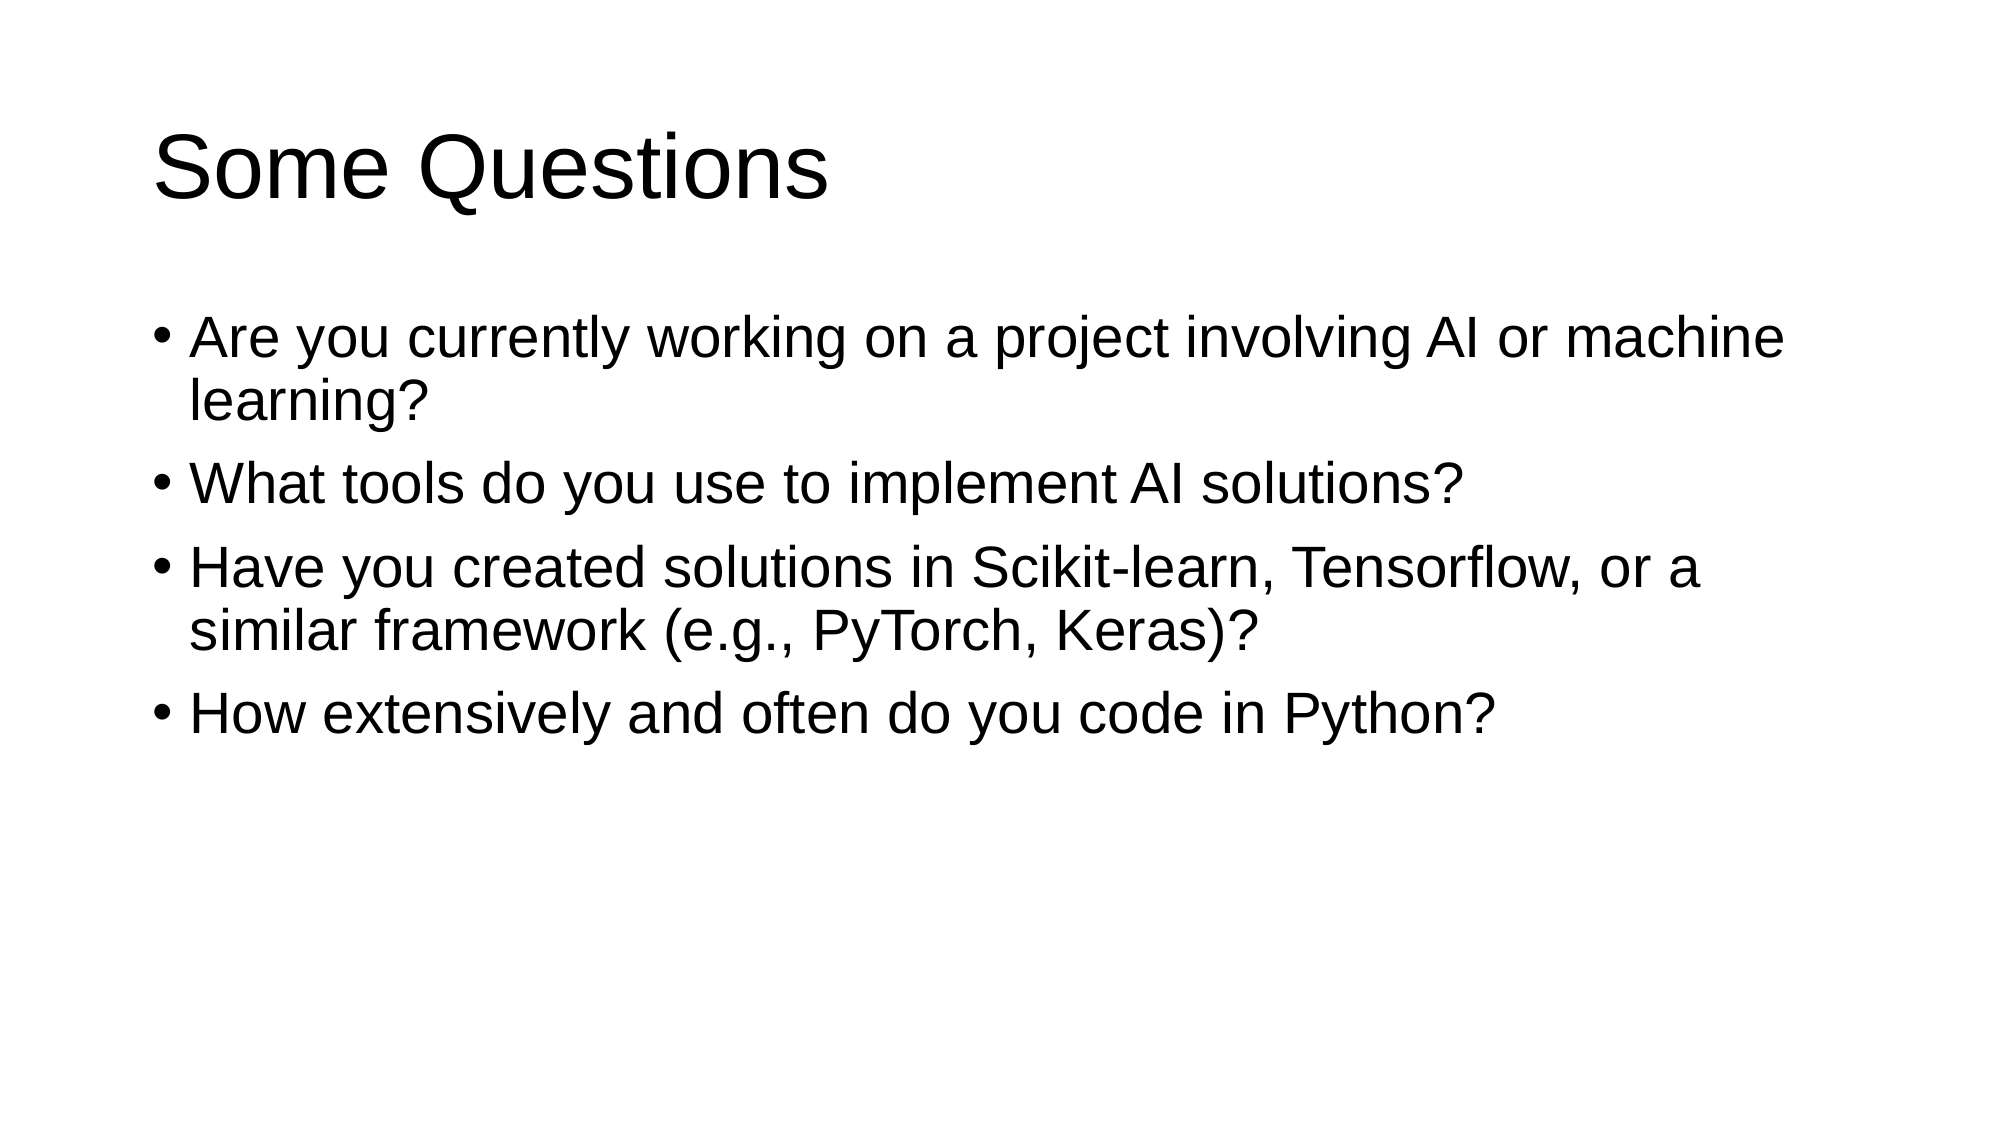

# Some Questions
Are you currently working on a project involving AI or machine learning?
What tools do you use to implement AI solutions?
Have you created solutions in Scikit-learn, Tensorflow, or a similar framework (e.g., PyTorch, Keras)?
How extensively and often do you code in Python?